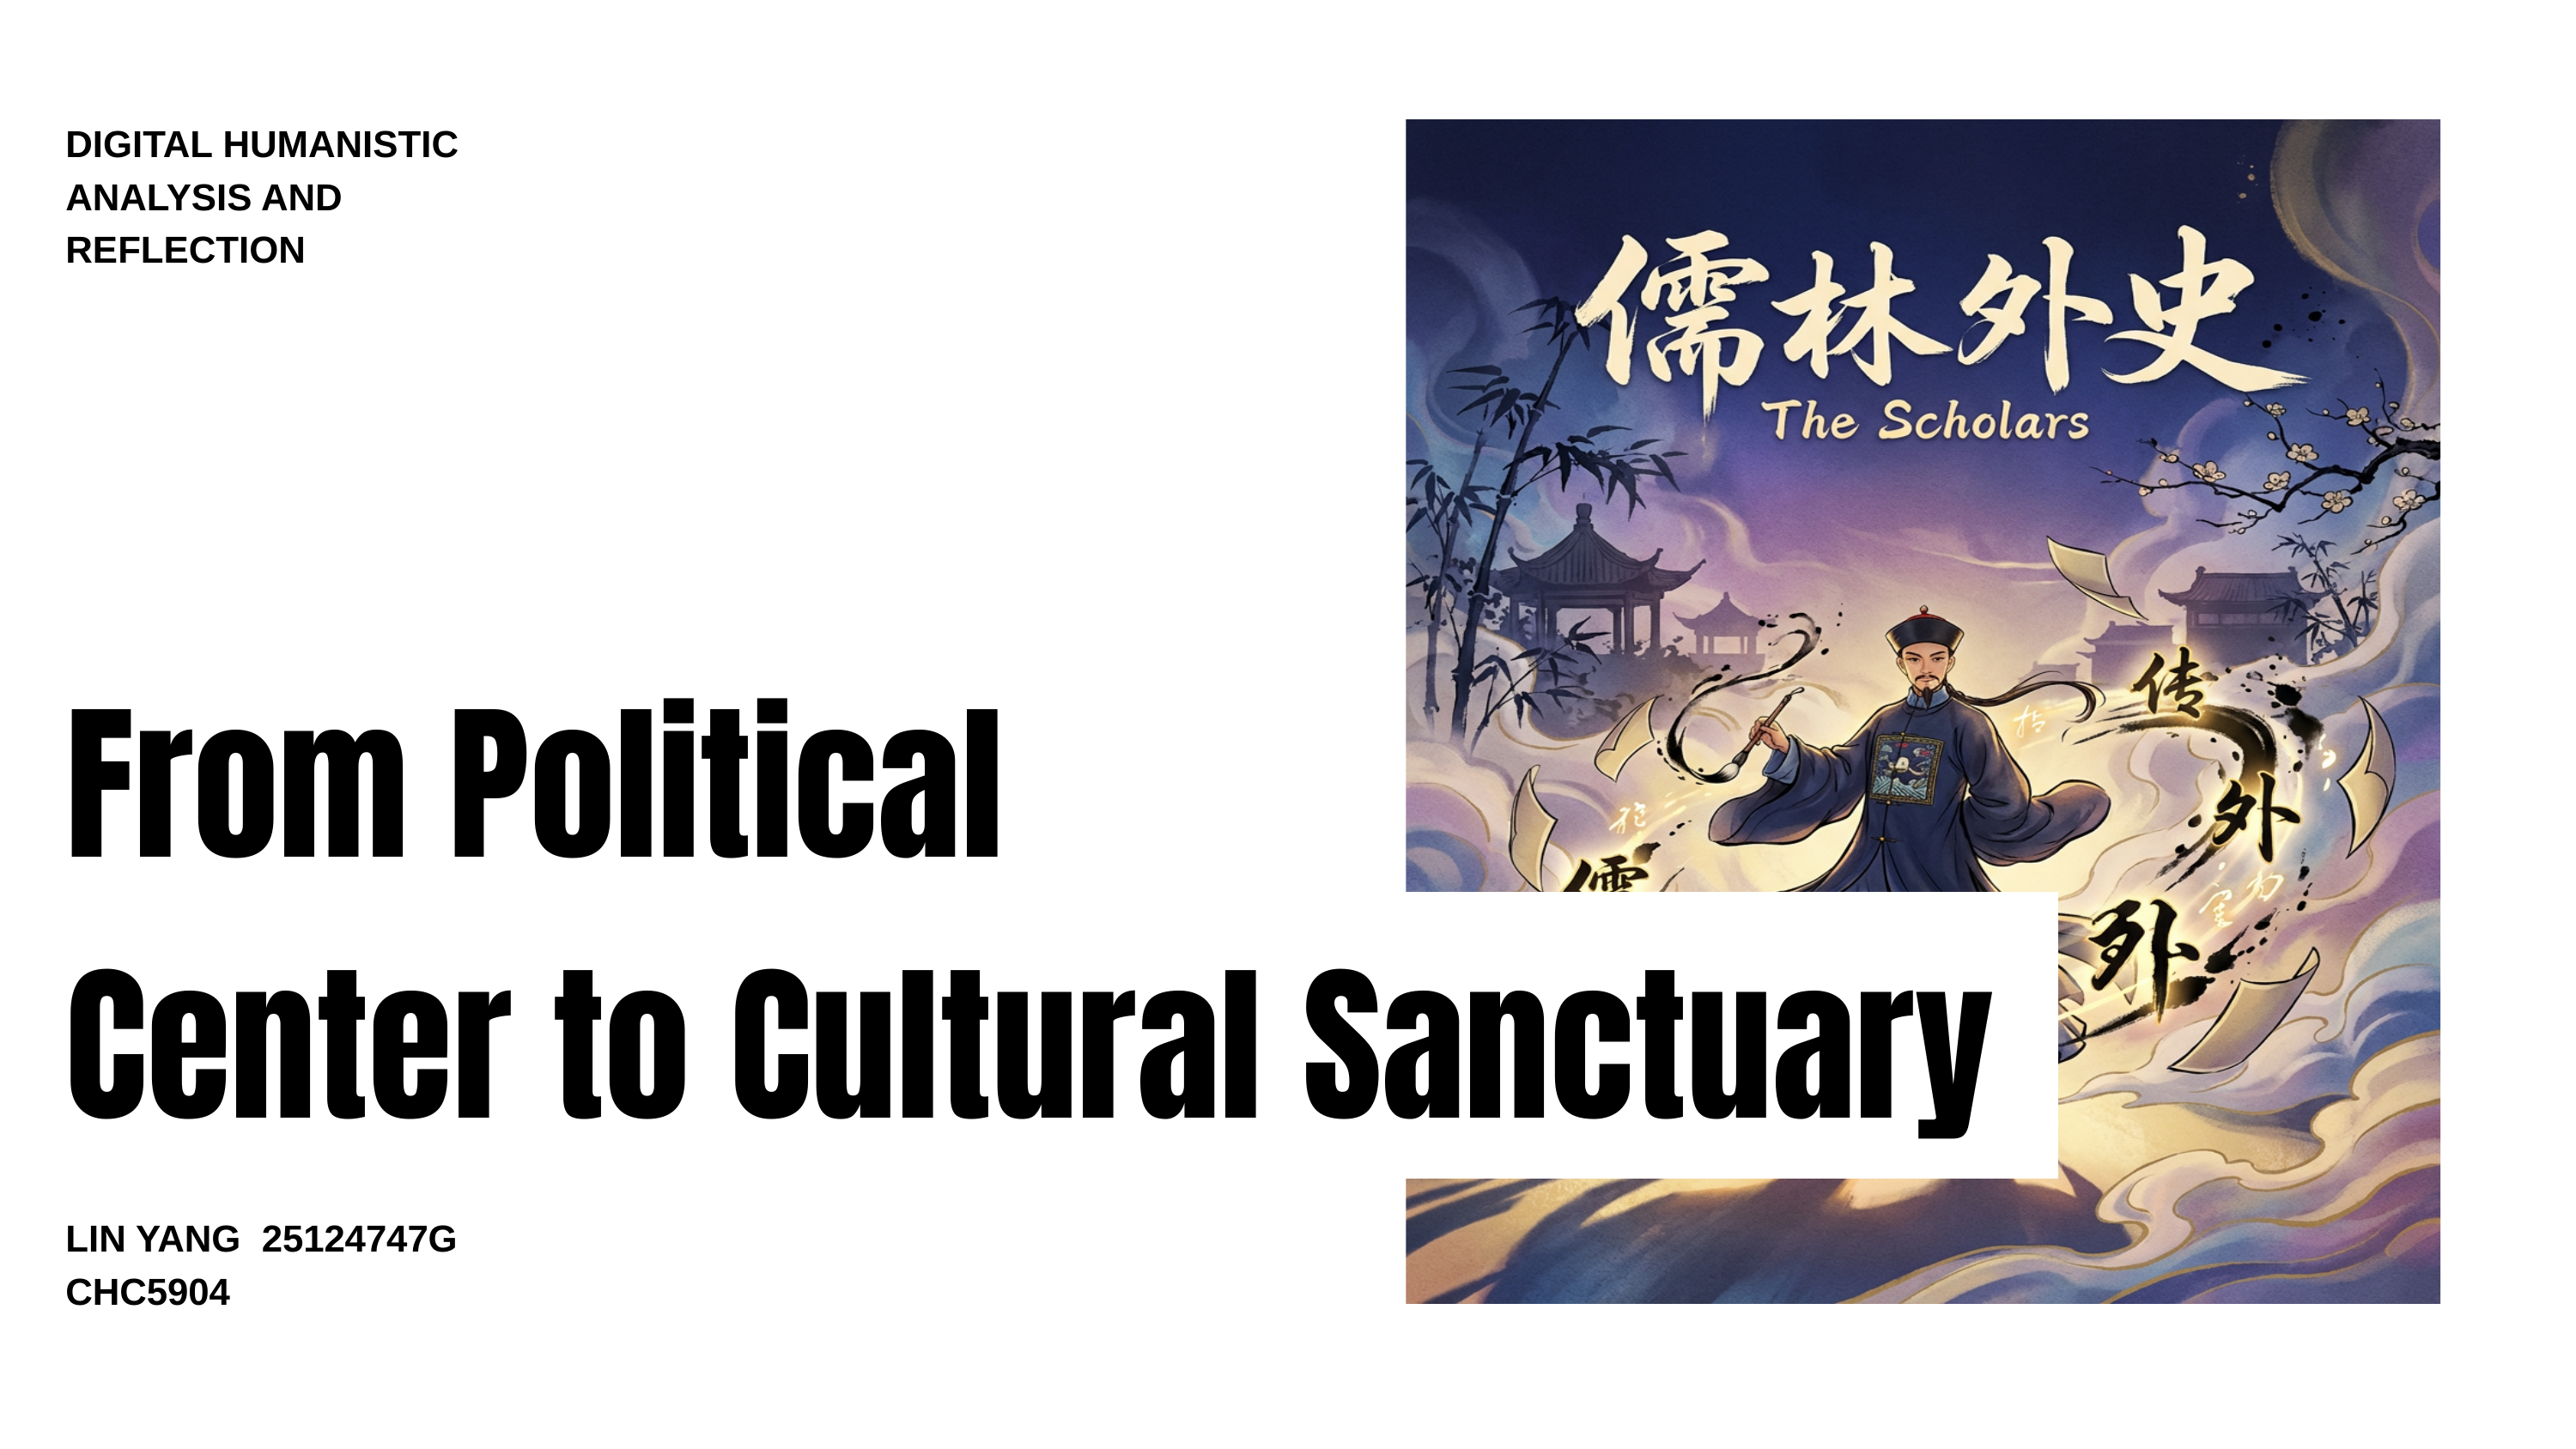

DIGITAL HUMANISTIC ANALYSIS AND REFLECTION

From Political
Center to Cultural Sanctuary

LIN YANG  25124747G
CHC5904